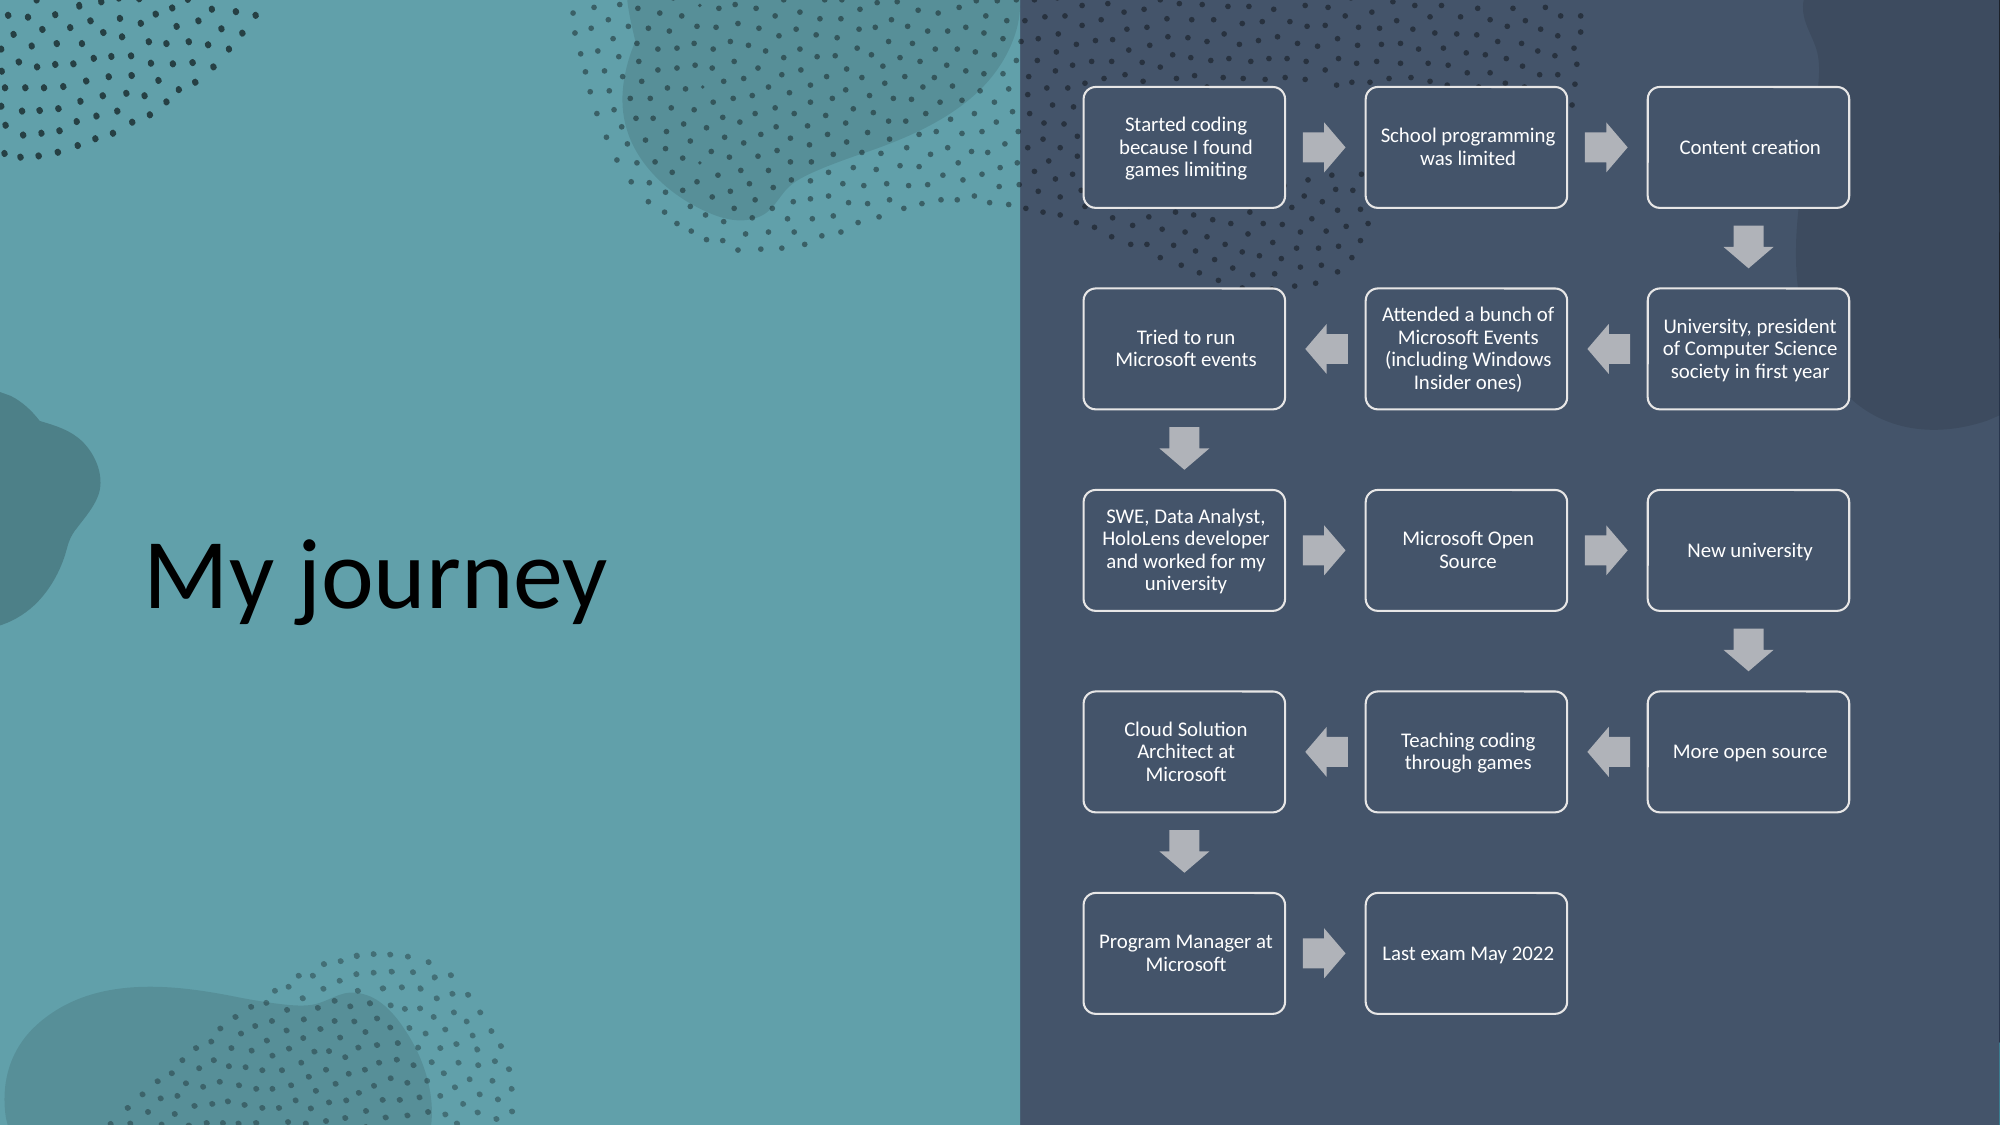

Started coding because I found games limiting

School programming was limited

Content creation

University, president of Computer Science society in first year

Attended a bunch of Microsoft Events (including Windows Insider ones)

Tried to run Microsoft events

SWE, Data Analyst, HoloLens developer and worked for my university

Microsoft Open Source

New university

More open source

Teaching coding through games

Cloud Solution Architect at Microsoft

Program Manager at Microsoft

Last exam May 2022
# My journey